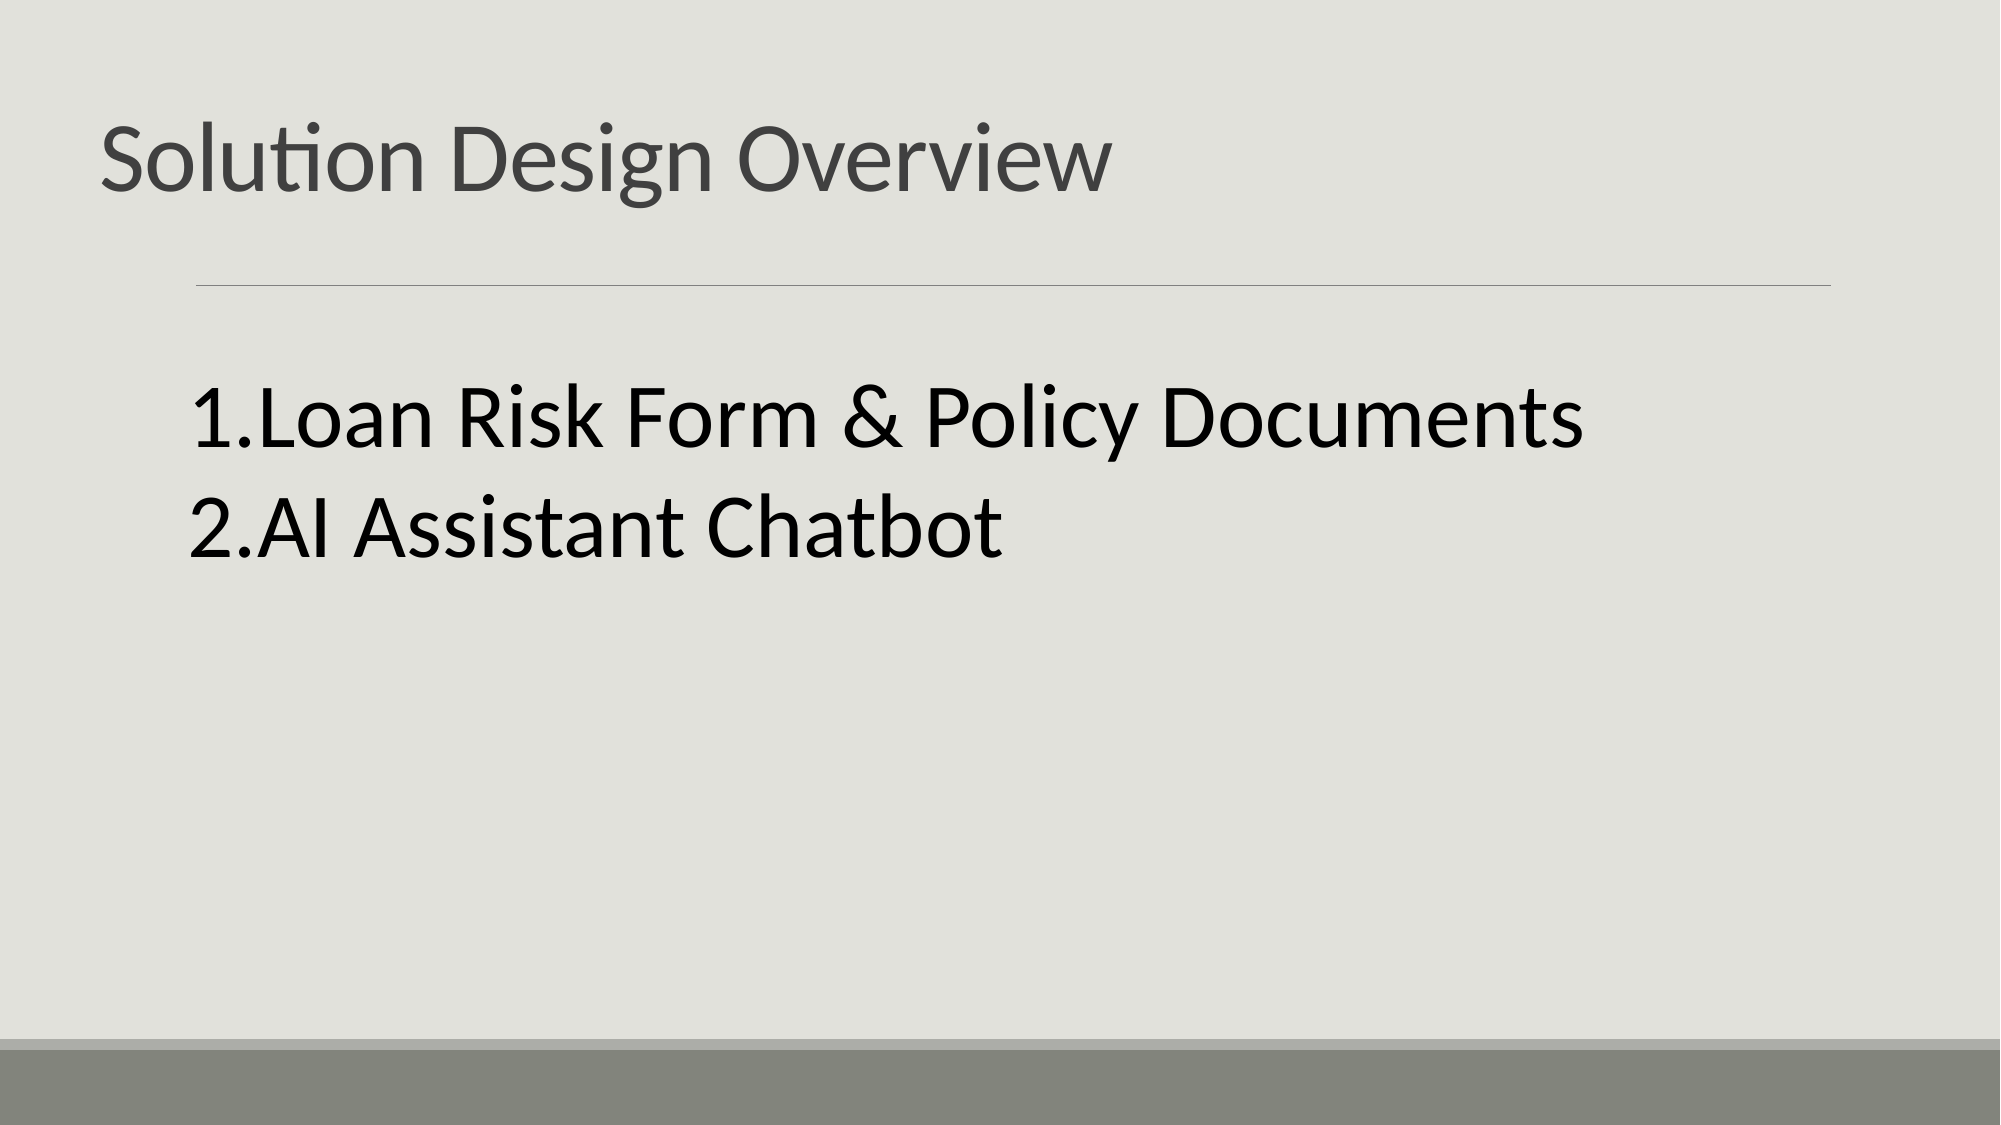

# Solution Design Overview
Loan Risk Form & Policy Documents
AI Assistant Chatbot